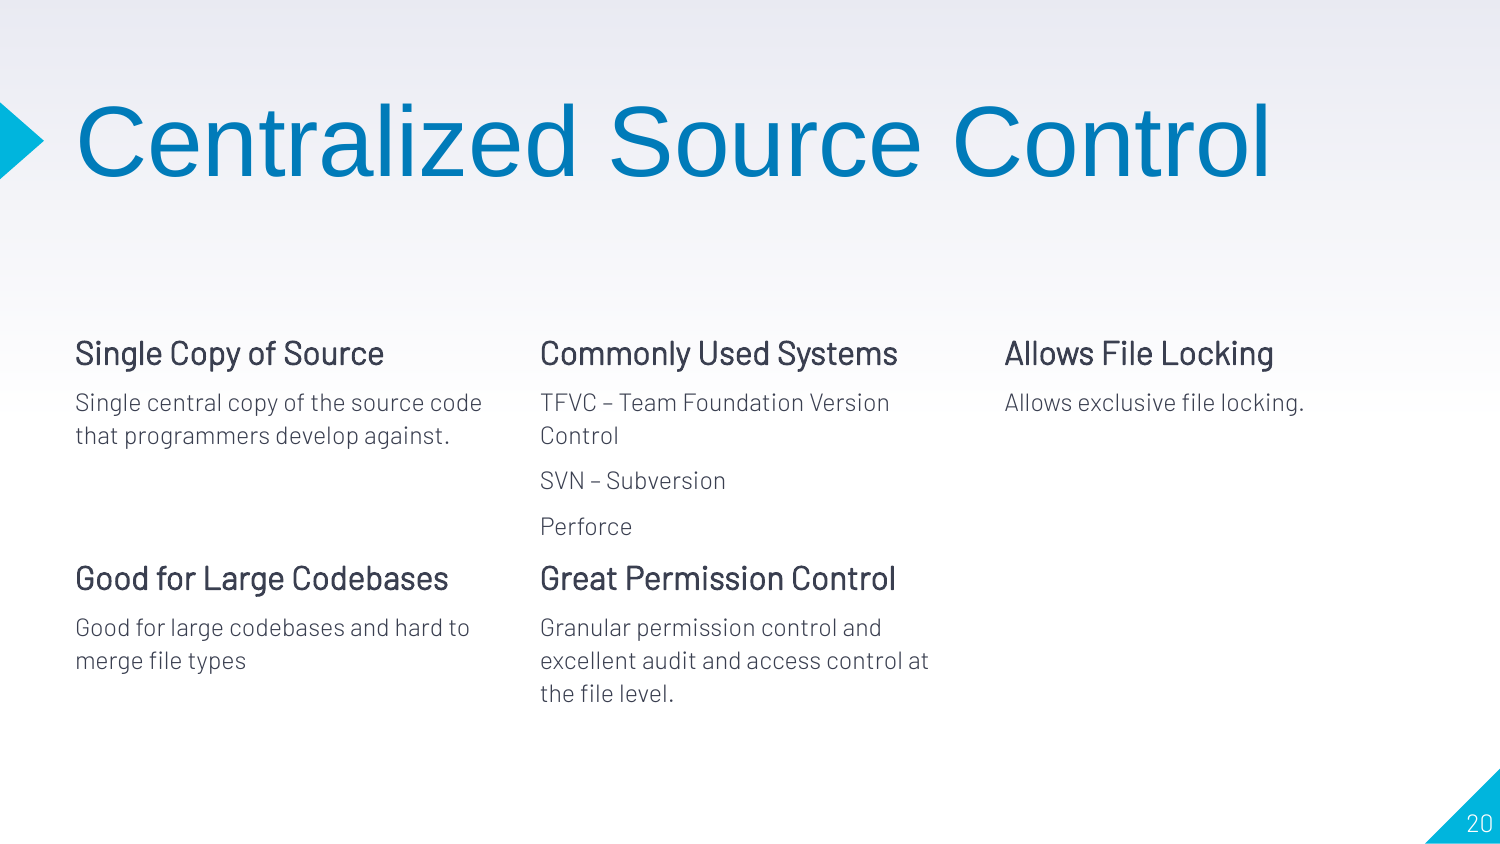

# Centralized Source Control
Single Copy of Source
Single central copy of the source code that programmers develop against.
Commonly Used Systems
TFVC – Team Foundation Version Control
SVN – Subversion
Perforce
Allows File Locking
Allows exclusive file locking.

Good for Large Codebases
Good for large codebases and hard to merge file types
Great Permission Control
Granular permission control and excellent audit and access control at the file level.

20